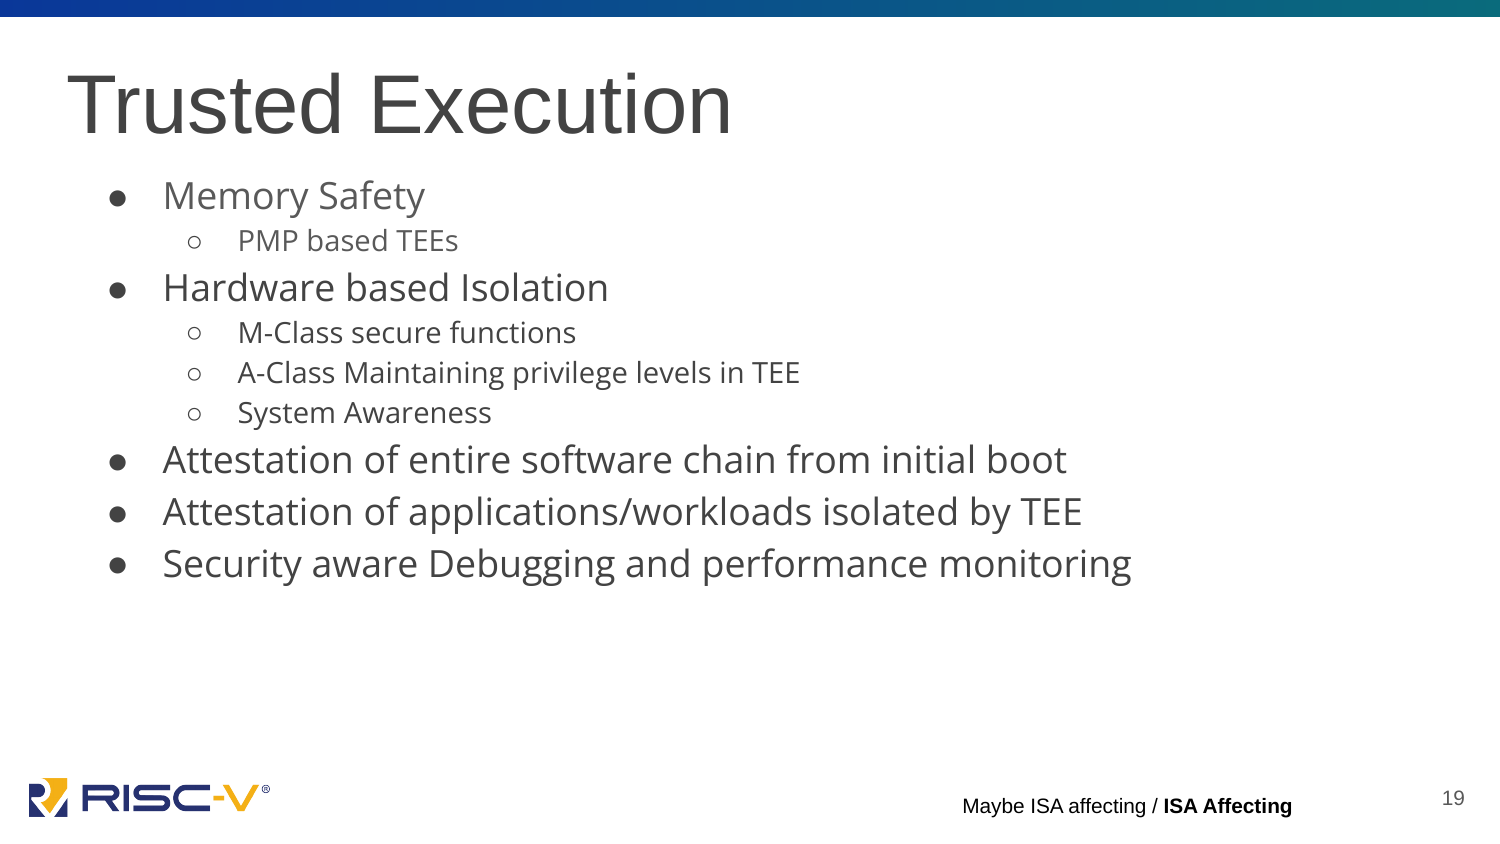

# Trusted Execution
Memory Safety
PMP based TEEs
Hardware based Isolation
M-Class secure functions
A-Class Maintaining privilege levels in TEE
System Awareness
Attestation of entire software chain from initial boot
Attestation of applications/workloads isolated by TEE
Security aware Debugging and performance monitoring

19
Maybe ISA affecting / ISA Affecting